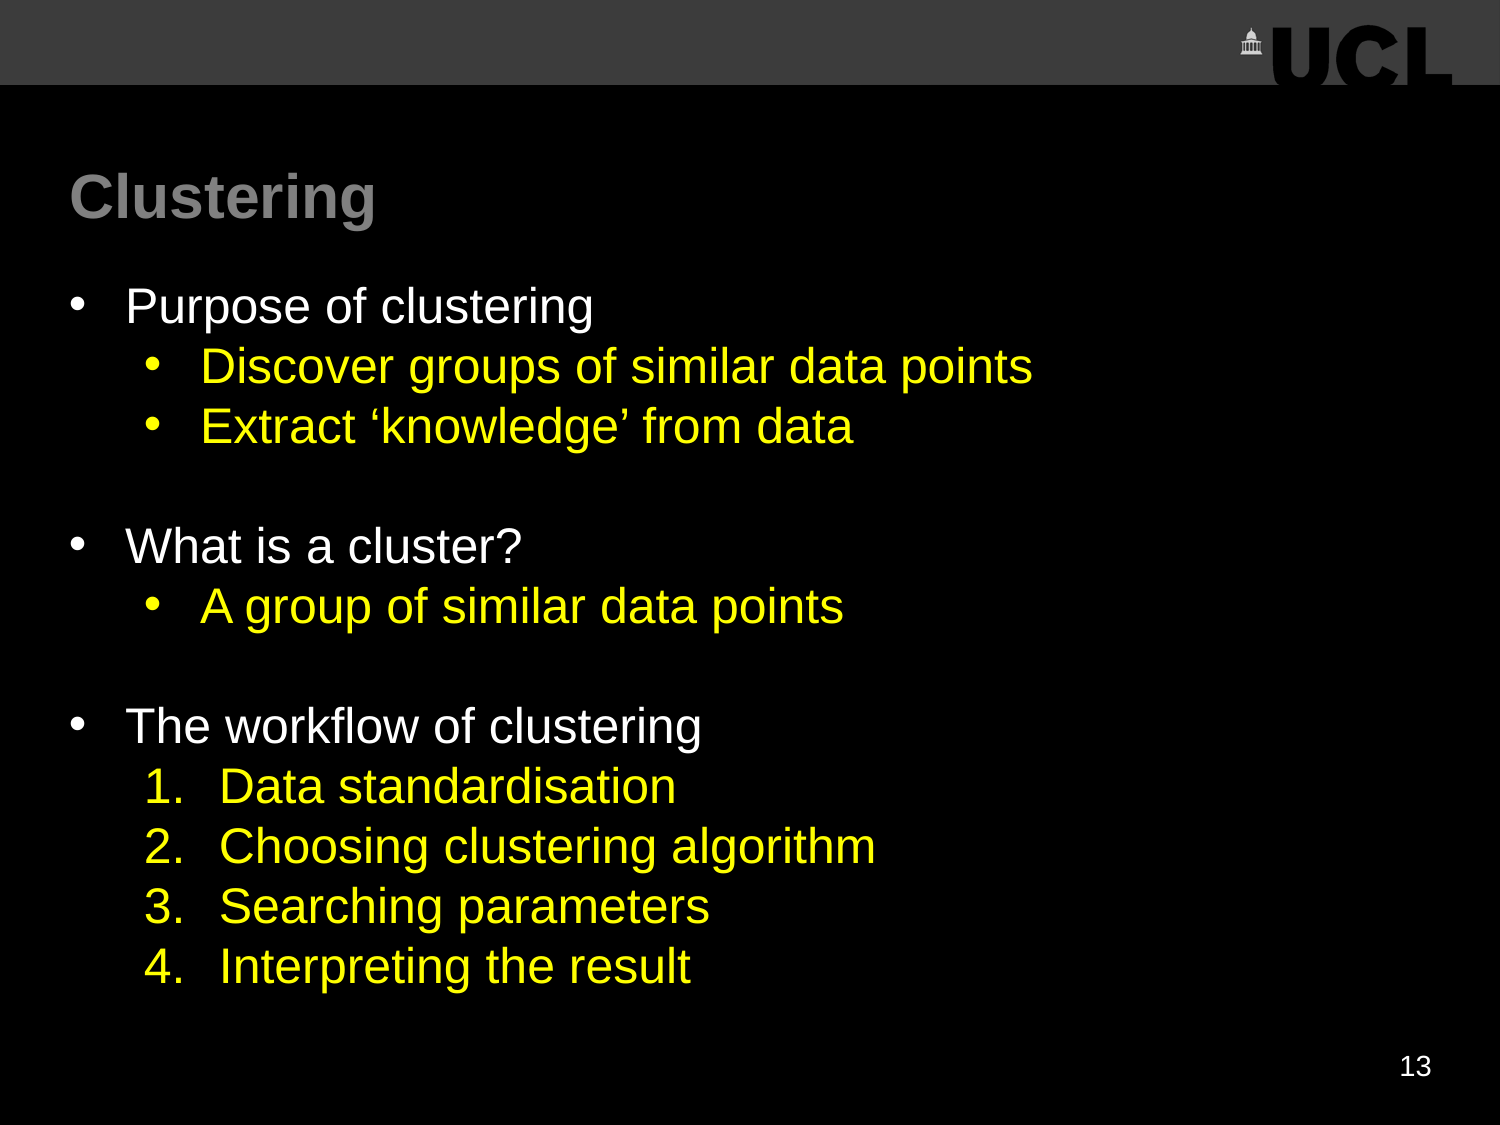

# Clustering
Purpose of clustering
Discover groups of similar data points
Extract ‘knowledge’ from data

What is a cluster?
A group of similar data points

The workflow of clustering
Data standardisation
Choosing clustering algorithm
Searching parameters
Interpreting the result
13